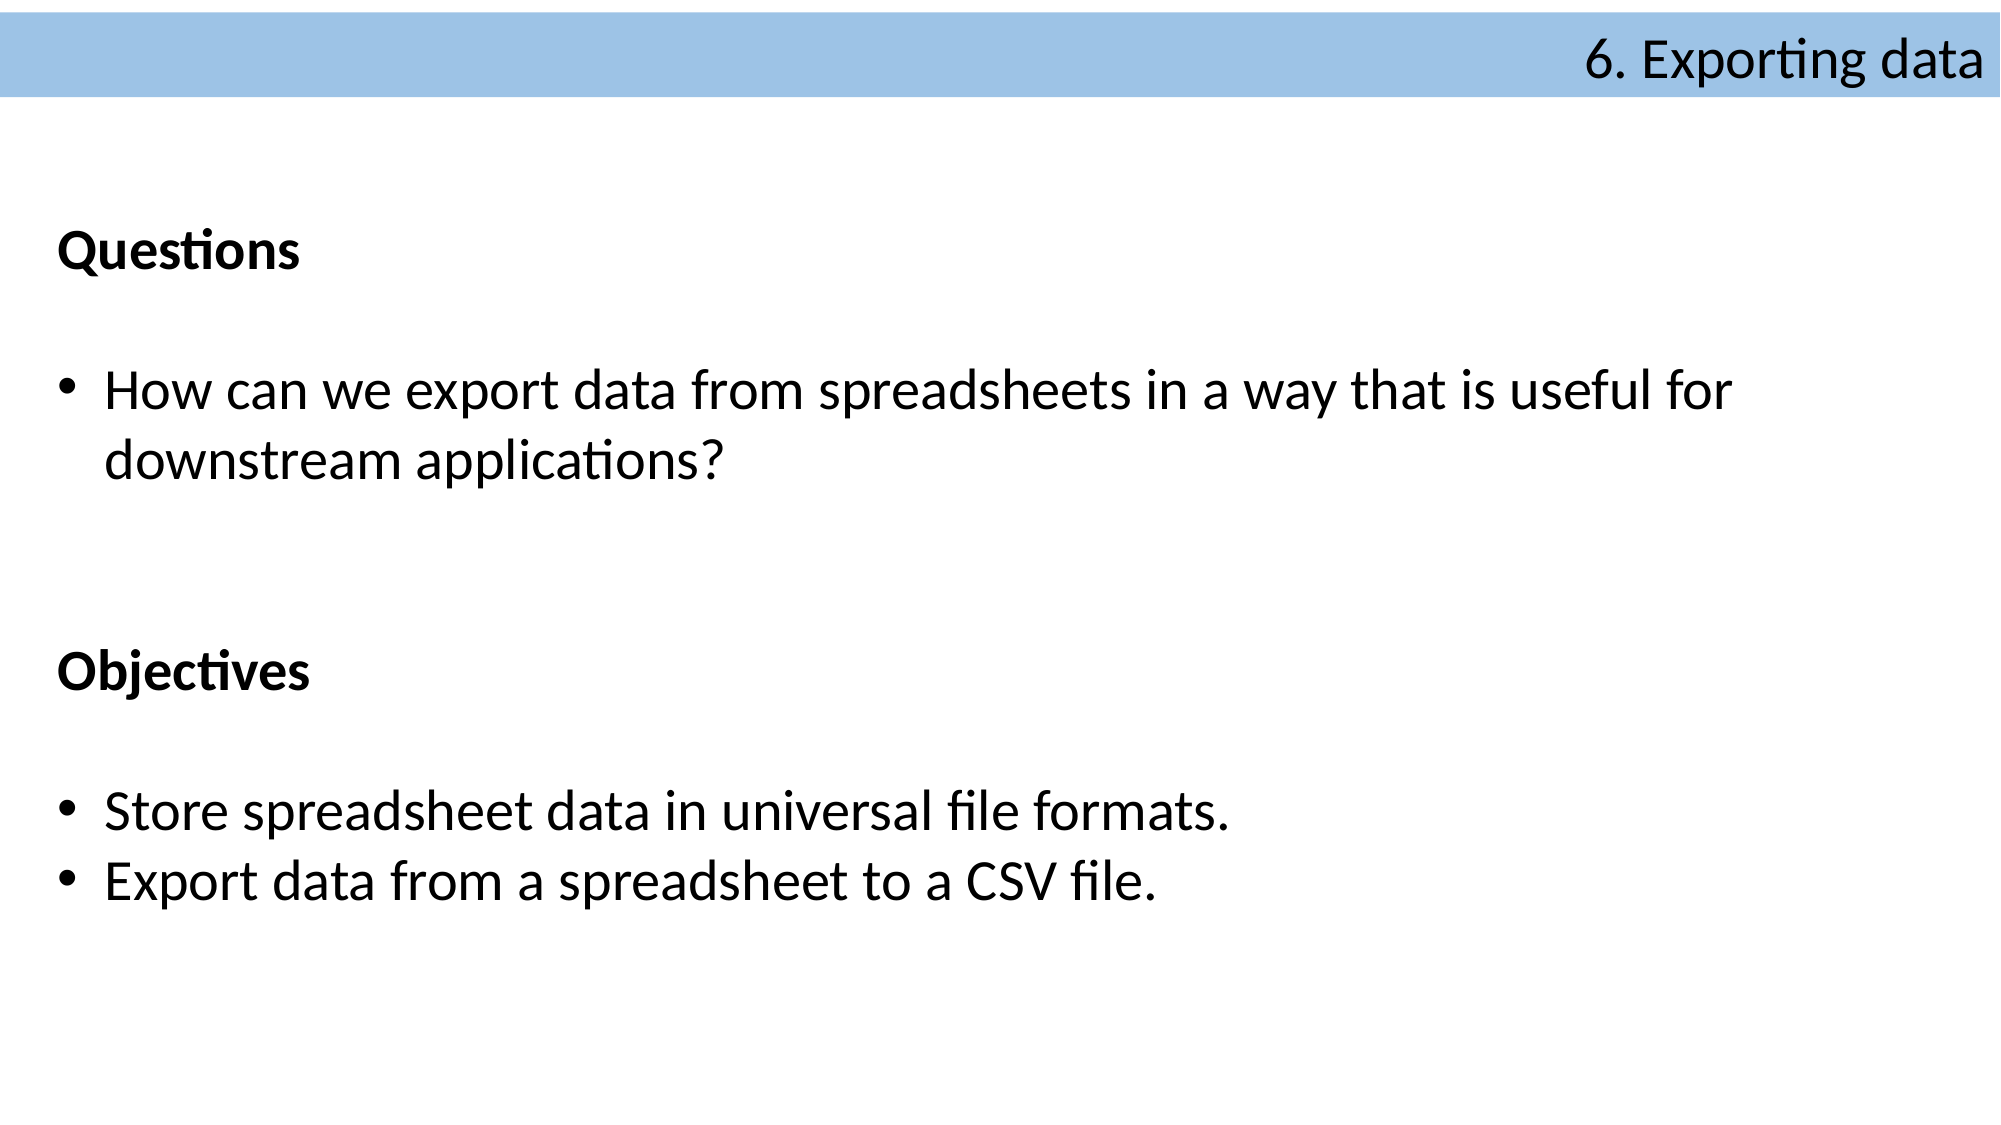

6. Exporting data
Questions

How can we export data from spreadsheets in a way that is useful for downstream applications?

Objectives

Store spreadsheet data in universal file formats.
Export data from a spreadsheet to a CSV file.